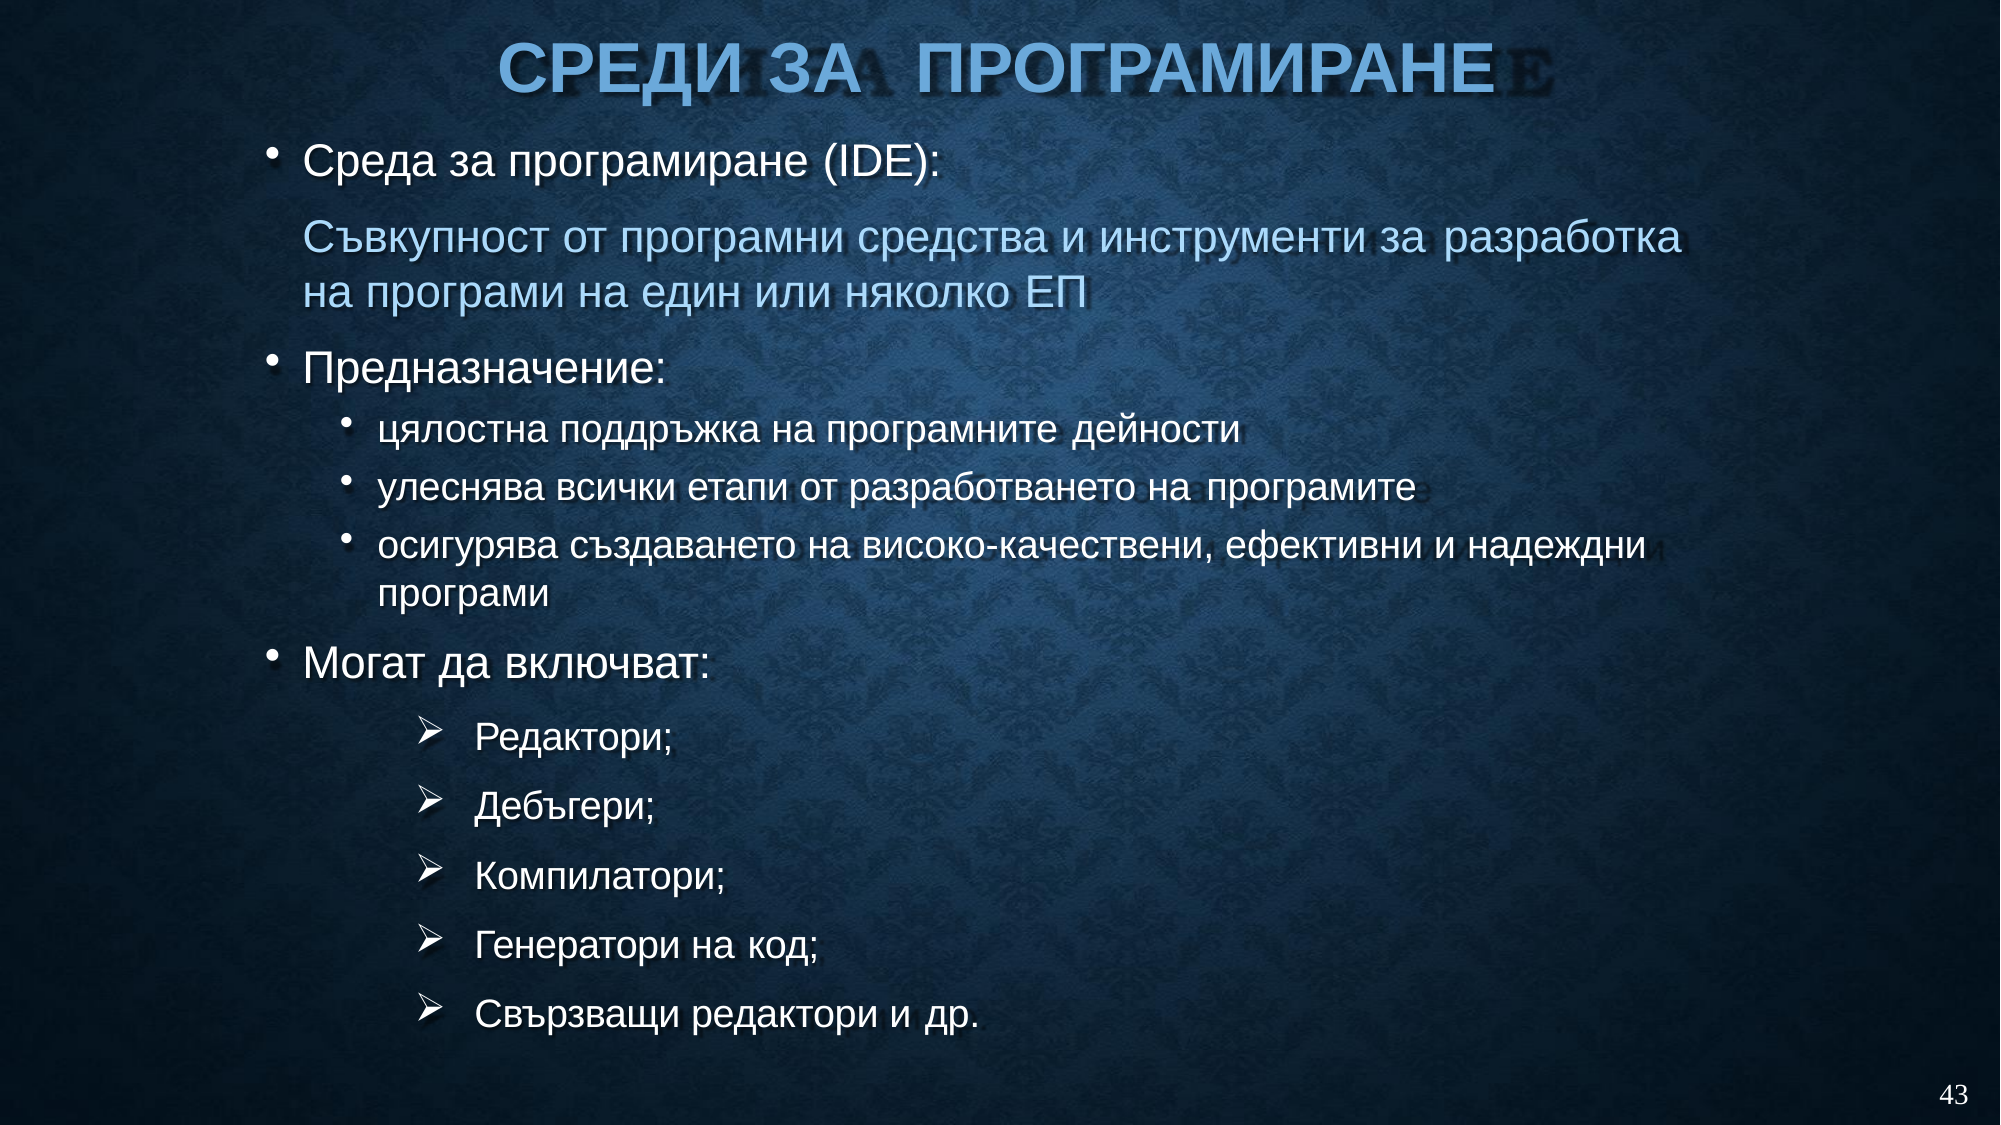

# СРЕДИ ЗА	ПРОГРАМИРАНЕ
Среда за програмиране (IDE):
Съвкупност от програмни средства и инструменти за разработка
на програми на един или няколко ЕП
Предназначение:
цялостна поддръжка на програмните дейности
улеснява всички етапи от разработването на програмите
осигурява създаването на високо-качествени, ефективни и надеждни  програми
Могат да включват:
Редактори;
Дебъгери;
Компилатори;
Генератори на код;
Свързващи редактори и др.

43